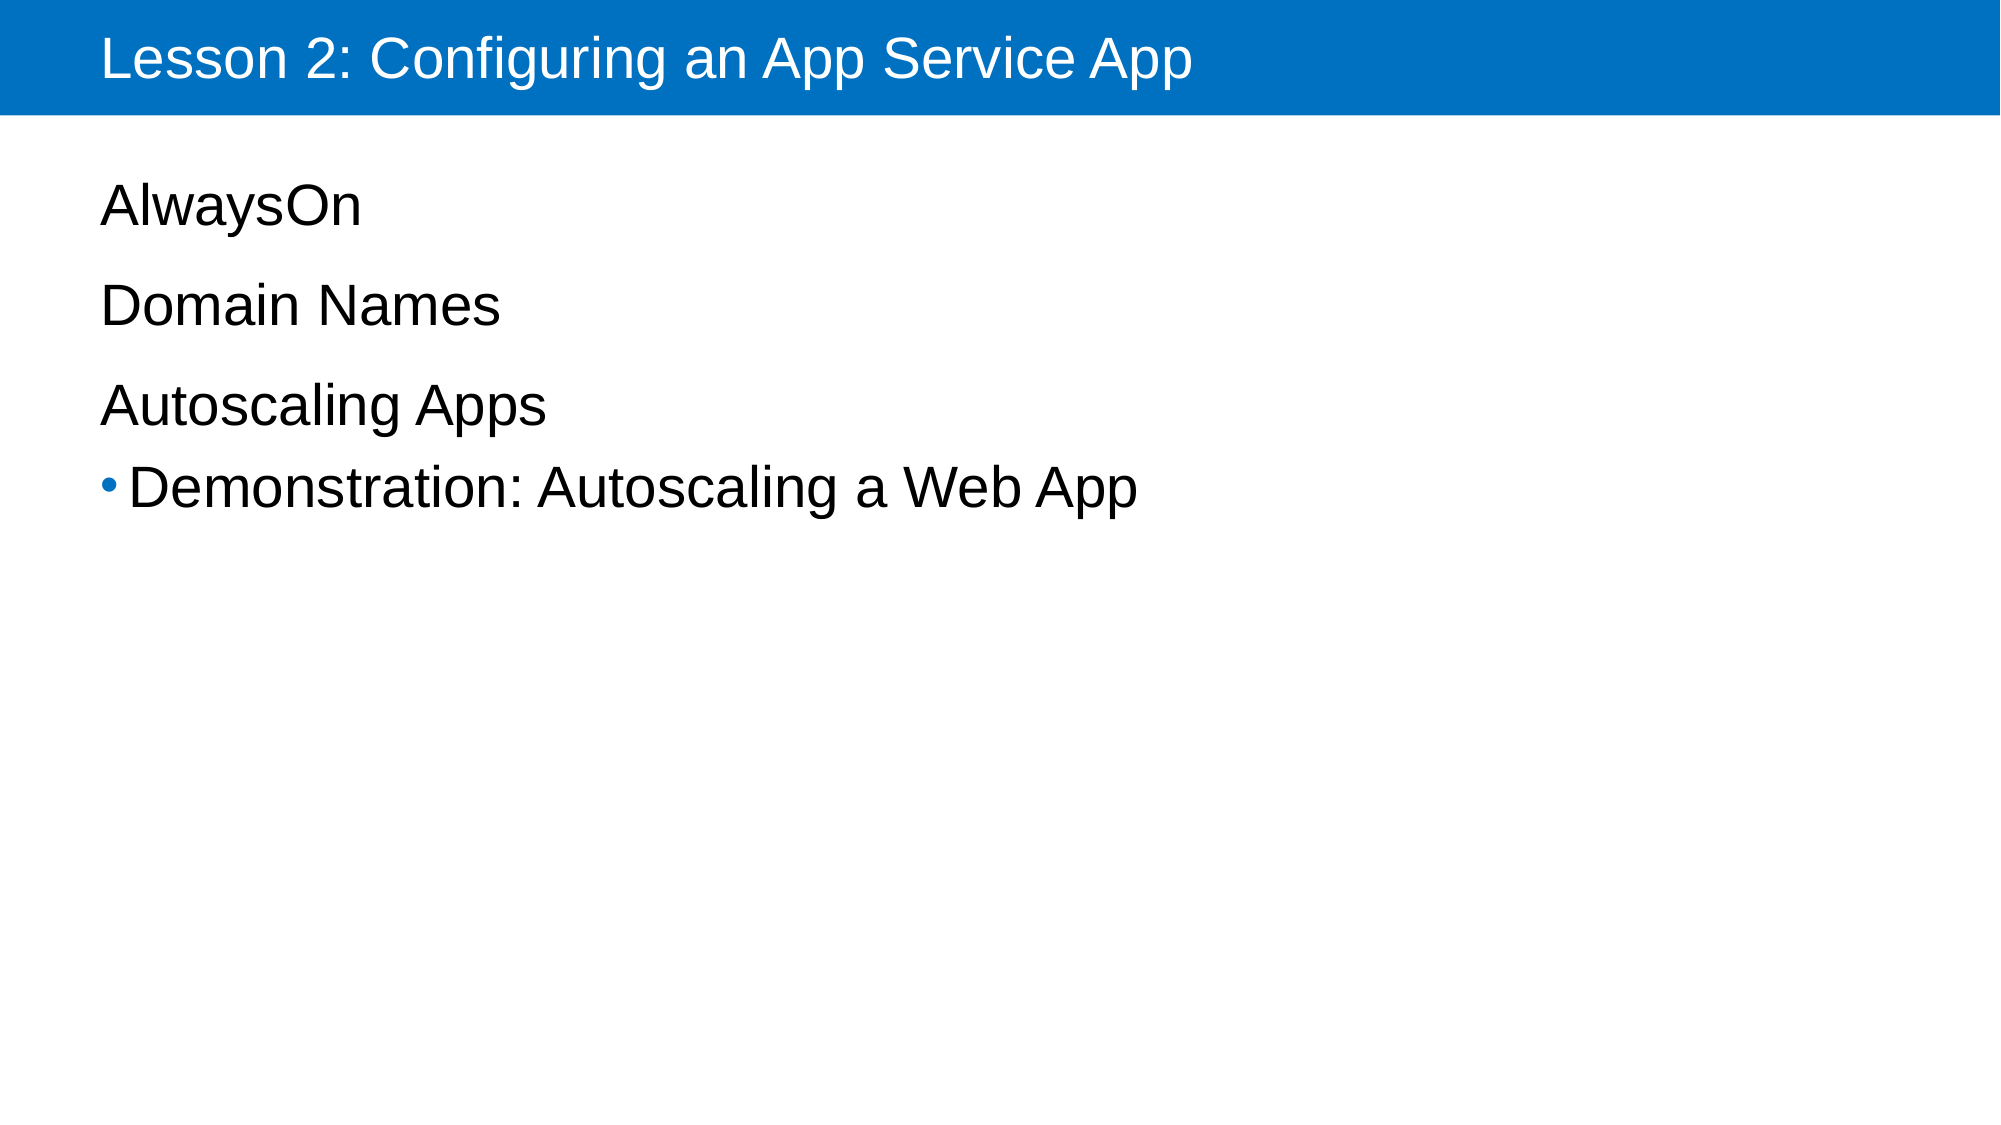

# Lesson 2: Configuring an App Service App
AlwaysOn
Domain Names
Autoscaling Apps
Demonstration: Autoscaling a Web App